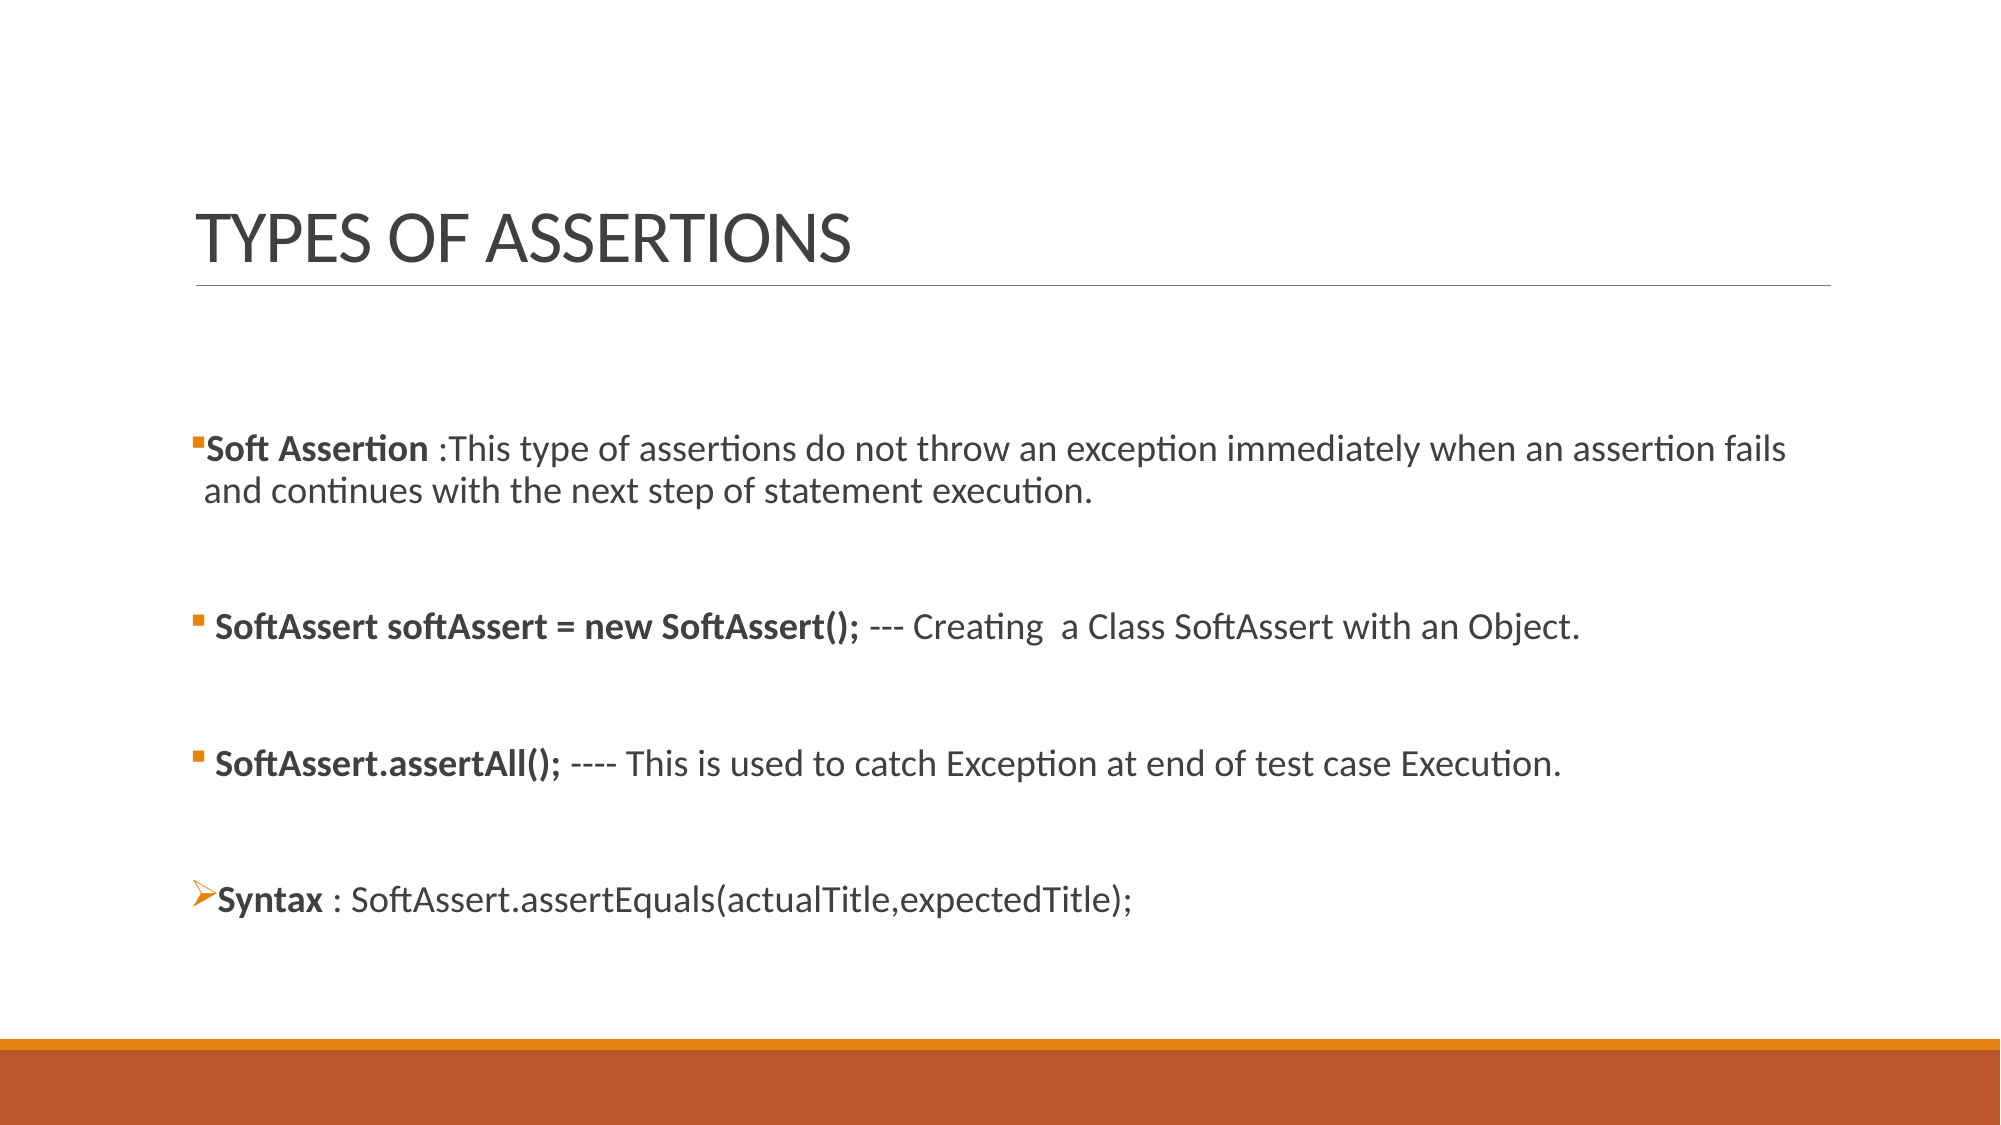

# TYPES OF ASSERTIONS

Soft Assertion :This type of assertions do not throw an exception immediately when an assertion fails and continues with the next step of statement execution.

 SoftAssert softAssert = new SoftAssert(); --- Creating  a Class SoftAssert with an Object.

 SoftAssert.assertAll(); ---- This is used to catch Exception at end of test case Execution.

Syntax : SoftAssert.assertEquals(actualTitle,expectedTitle);